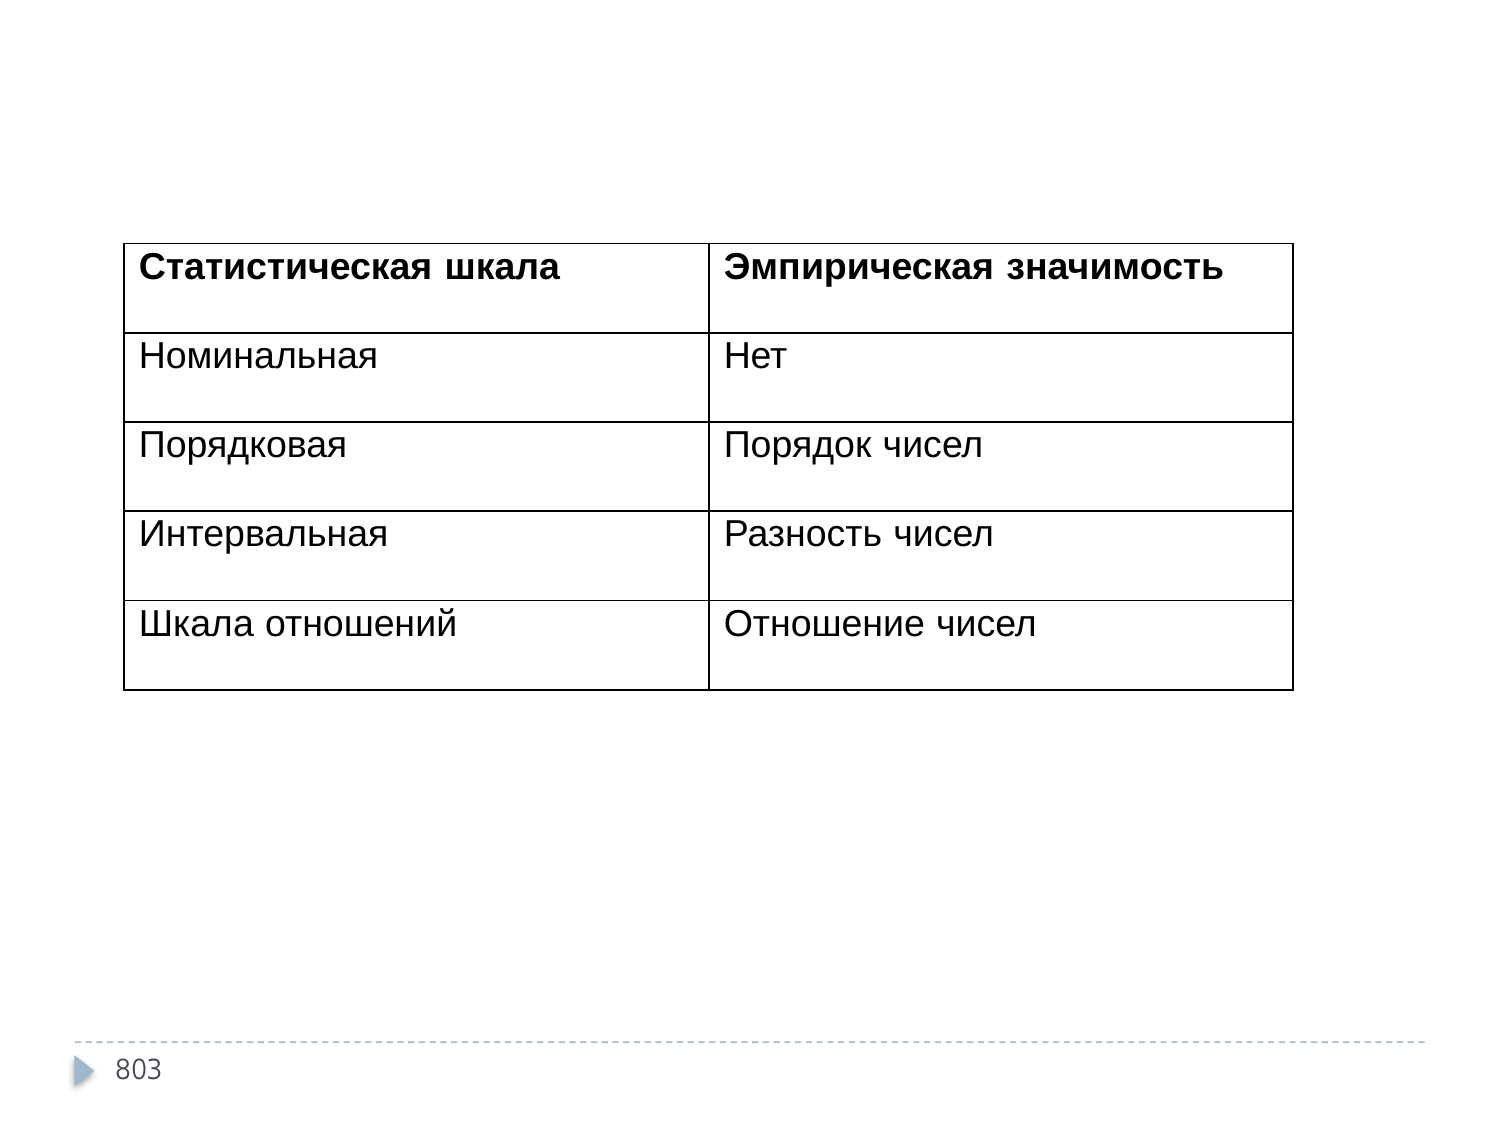

| Статистическая шкала | Эмпирическая значимость |
| --- | --- |
| Номинальная | Нет |
| Порядковая | Порядок чисел |
| Интервальная | Разность чисел |
| Шкала отношений | Отношение чисел |
803